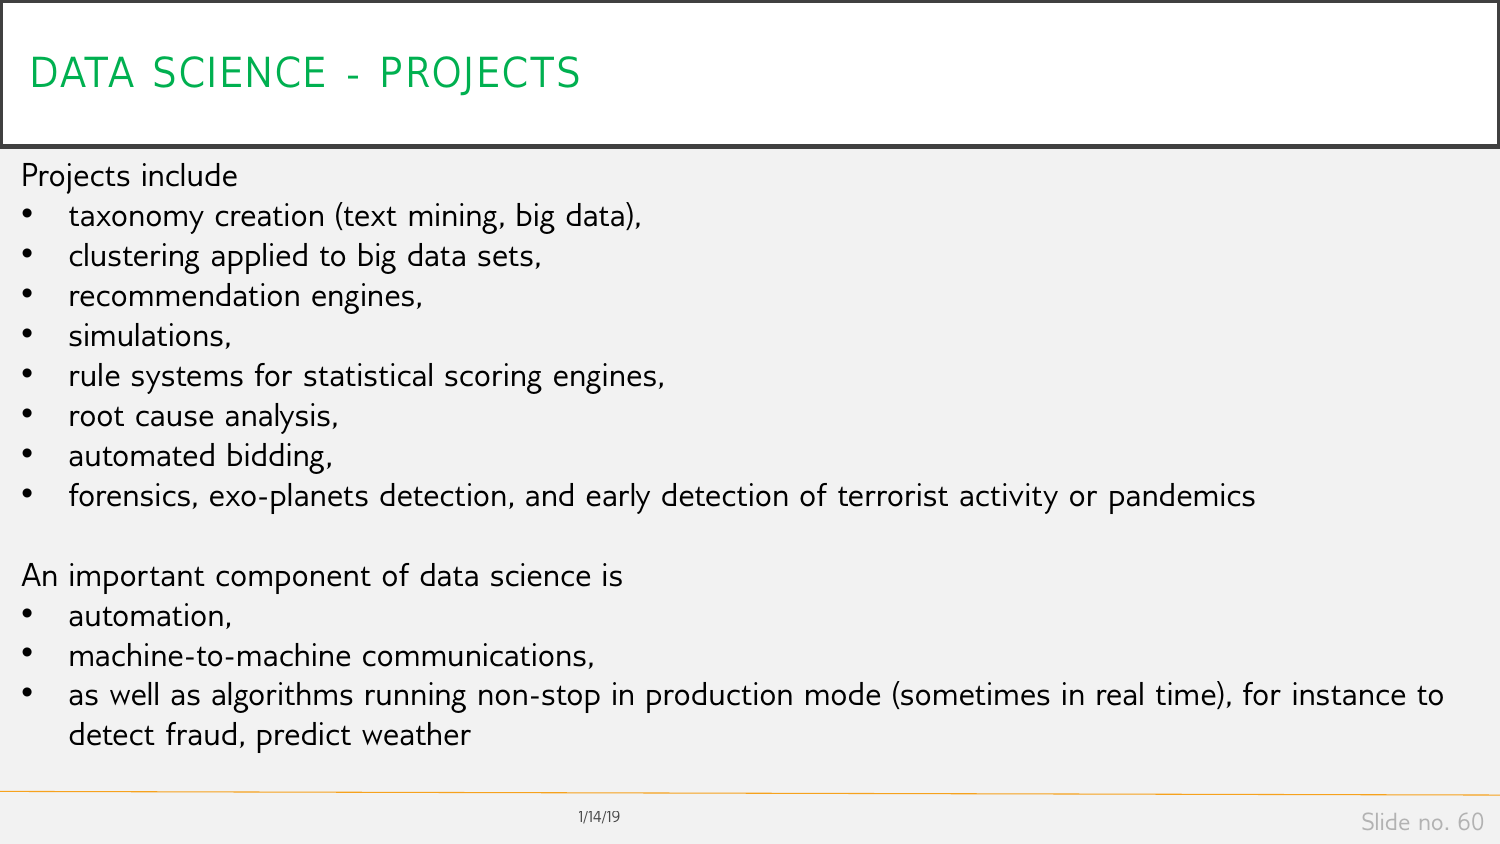

# Data science - projects
Projects include
taxonomy creation (text mining, big data),
clustering applied to big data sets,
recommendation engines,
simulations,
rule systems for statistical scoring engines,
root cause analysis,
automated bidding,
forensics, exo-planets detection, and early detection of terrorist activity or pandemics

An important component of data science is
automation,
machine-to-machine communications,
as well as algorithms running non-stop in production mode (sometimes in real time), for instance to detect fraud, predict weather
1/14/19
Slide no. 60